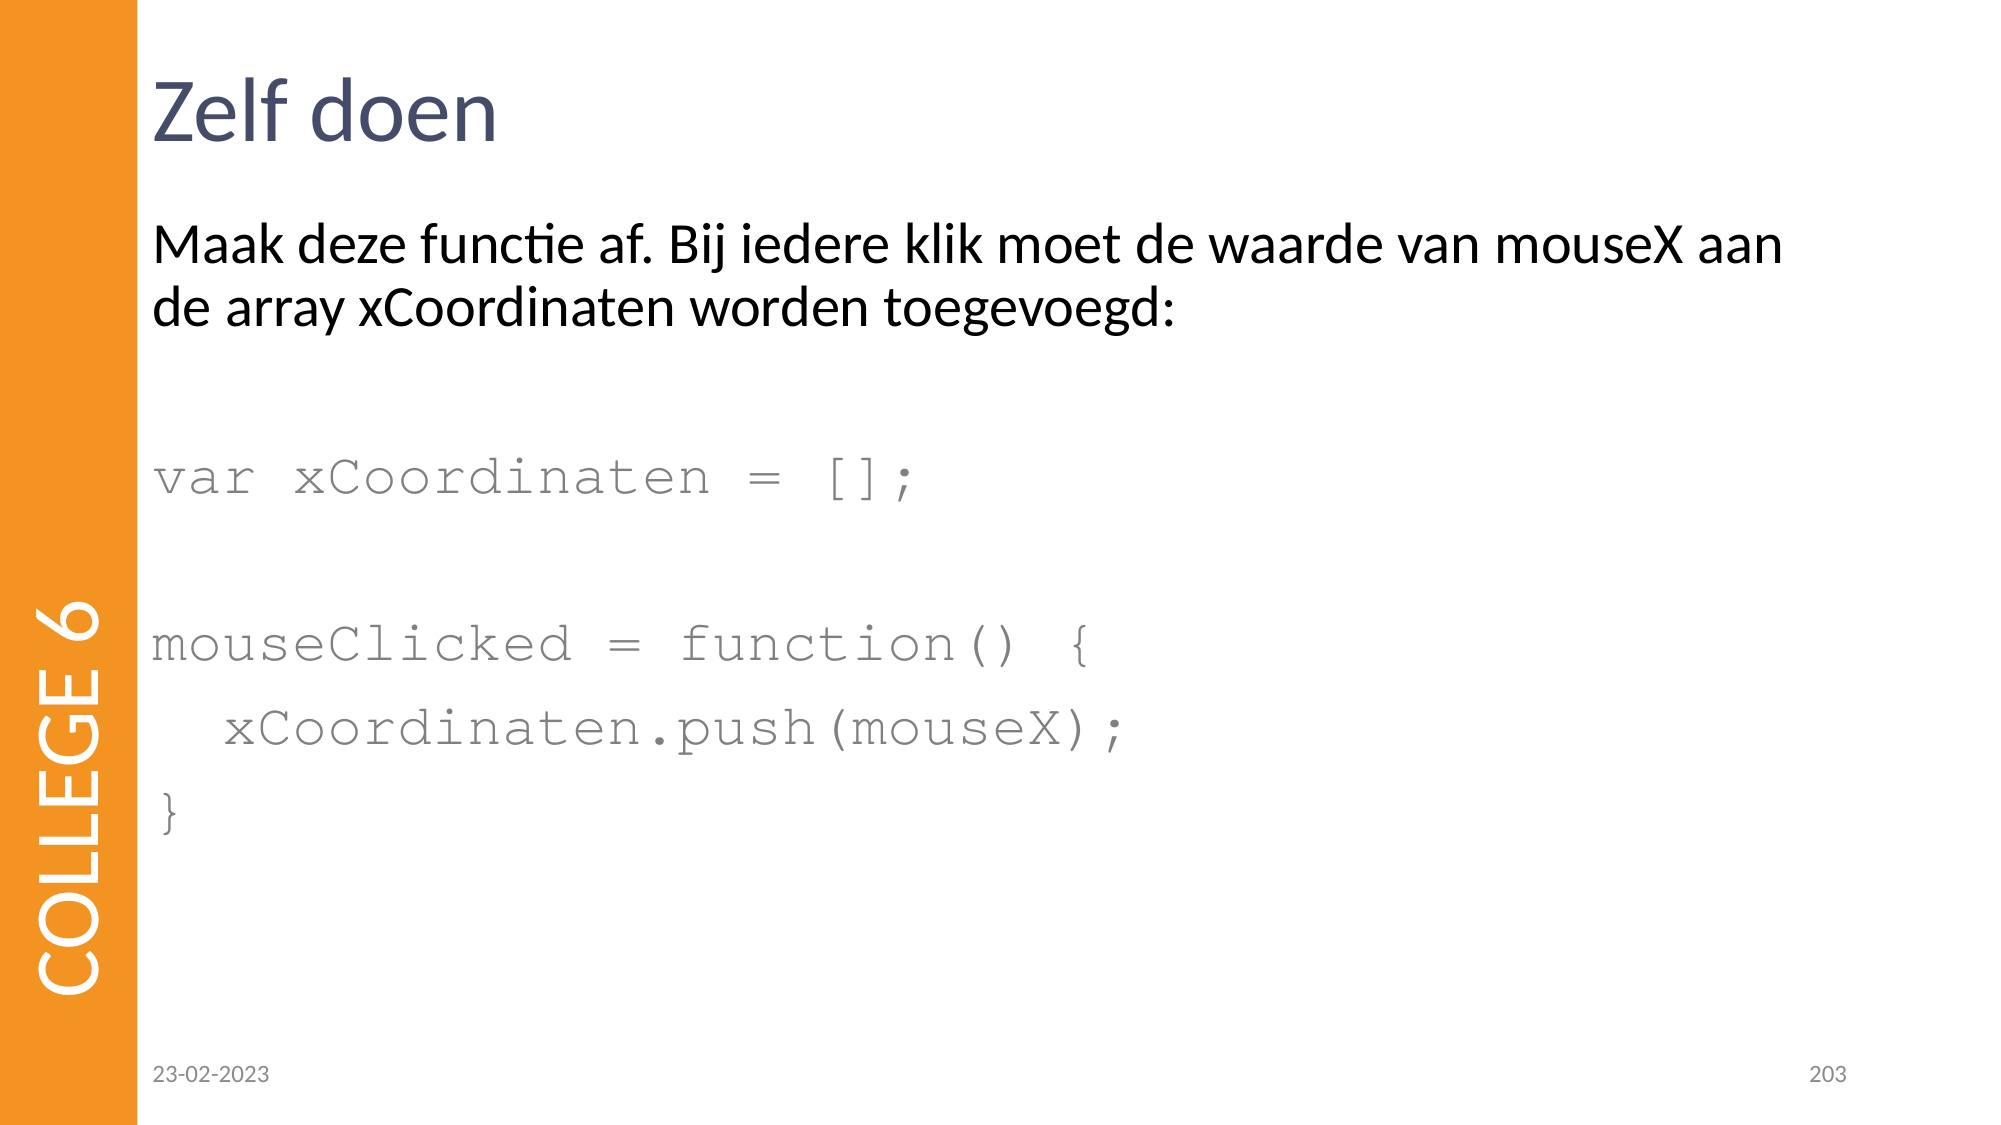

# Zelf doen
Maak deze functie af. Bij iedere klik moet de waarde van mouseX aan de array xCoordinaten worden toegevoegd:

var xCoordinaten = [];

mouseClicked = function() {
  xCoordinaten.push(mouseX);
}
COLLEGE 6
23-02-2023

203